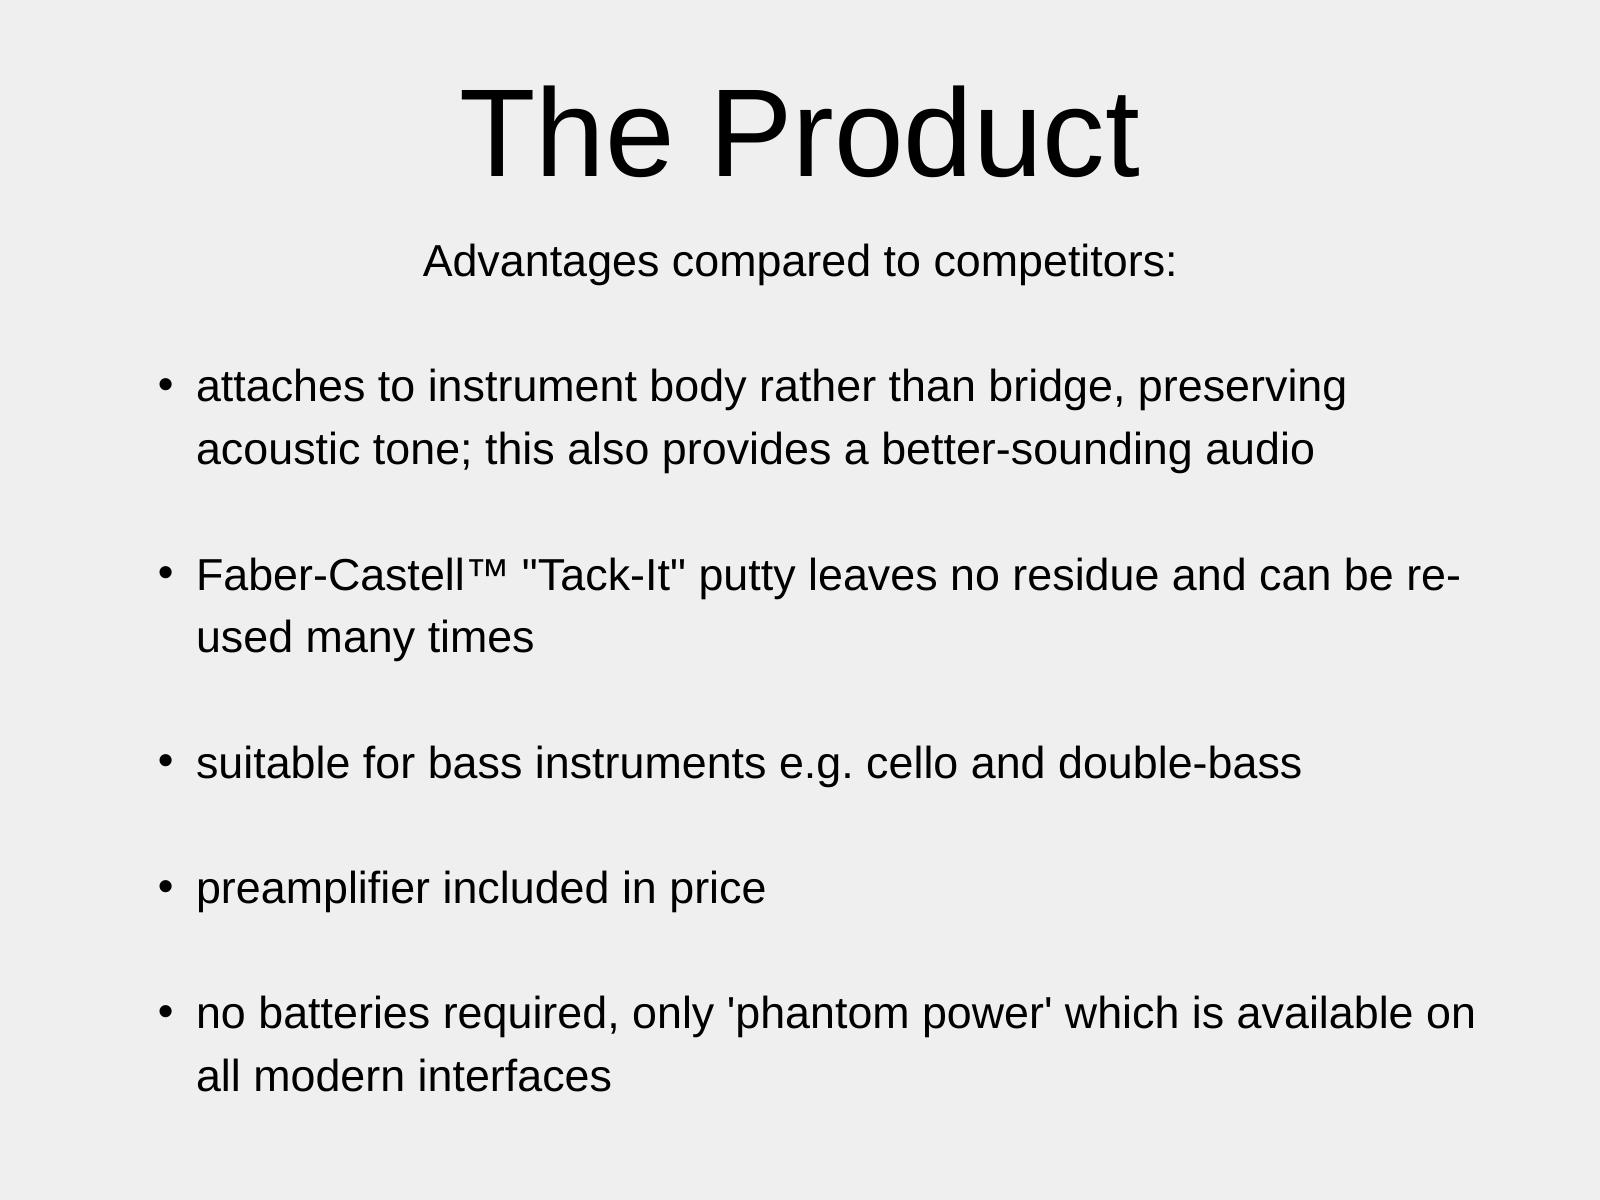

The Product
Advantages compared to competitors:

attaches to instrument body rather than bridge, preserving acoustic tone; this also provides a better-sounding audio

Faber-Castell™ "Tack-It" putty leaves no residue and can be re-used many times

suitable for bass instruments e.g. cello and double-bass

preamplifier included in price

no batteries required, only 'phantom power' which is available on all modern interfaces